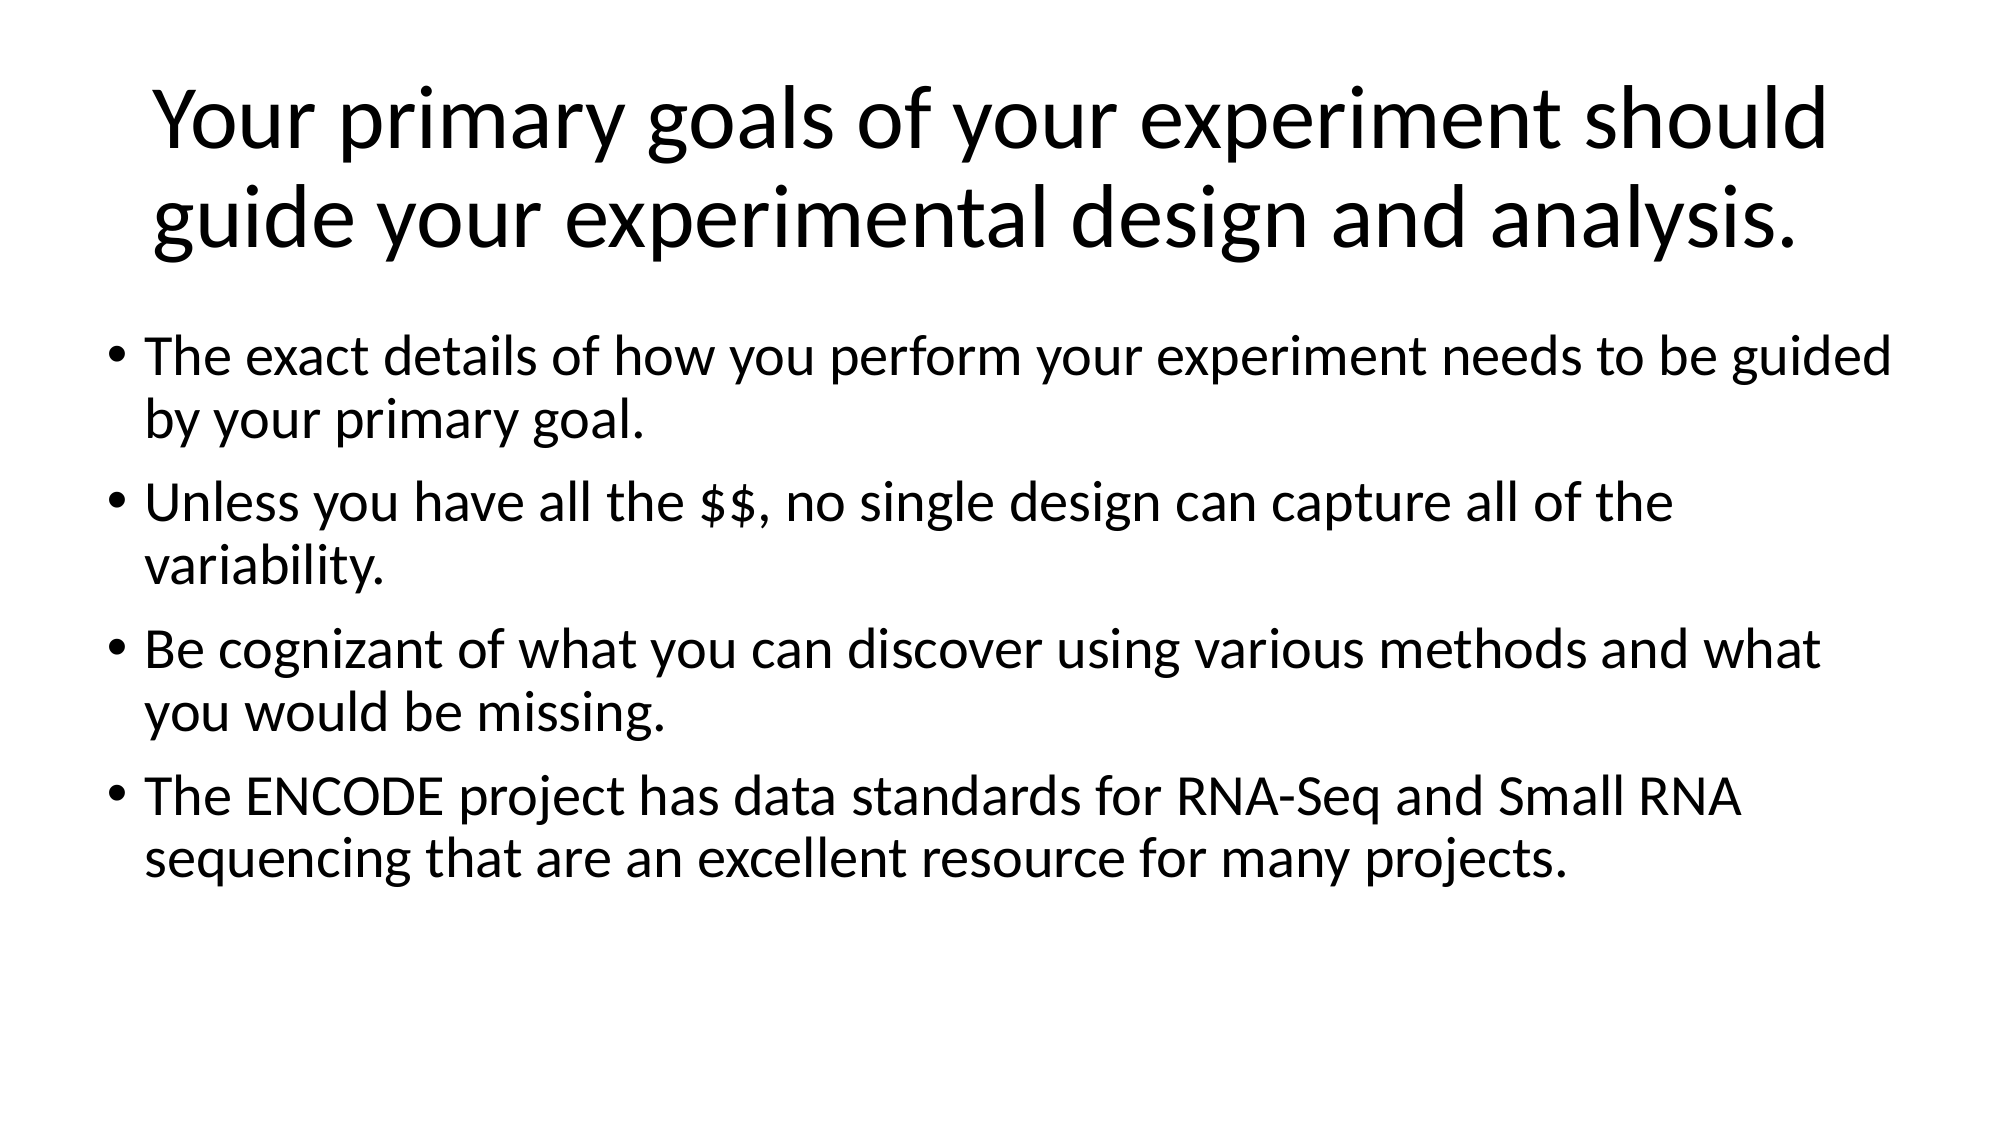

# Your primary goals of your experiment should guide your experimental design and analysis.
The exact details of how you perform your experiment needs to be guided by your primary goal.
Unless you have all the $$, no single design can capture all of the variability.
Be cognizant of what you can discover using various methods and what you would be missing.
The ENCODE project has data standards for RNA-Seq and Small RNA sequencing that are an excellent resource for many projects.